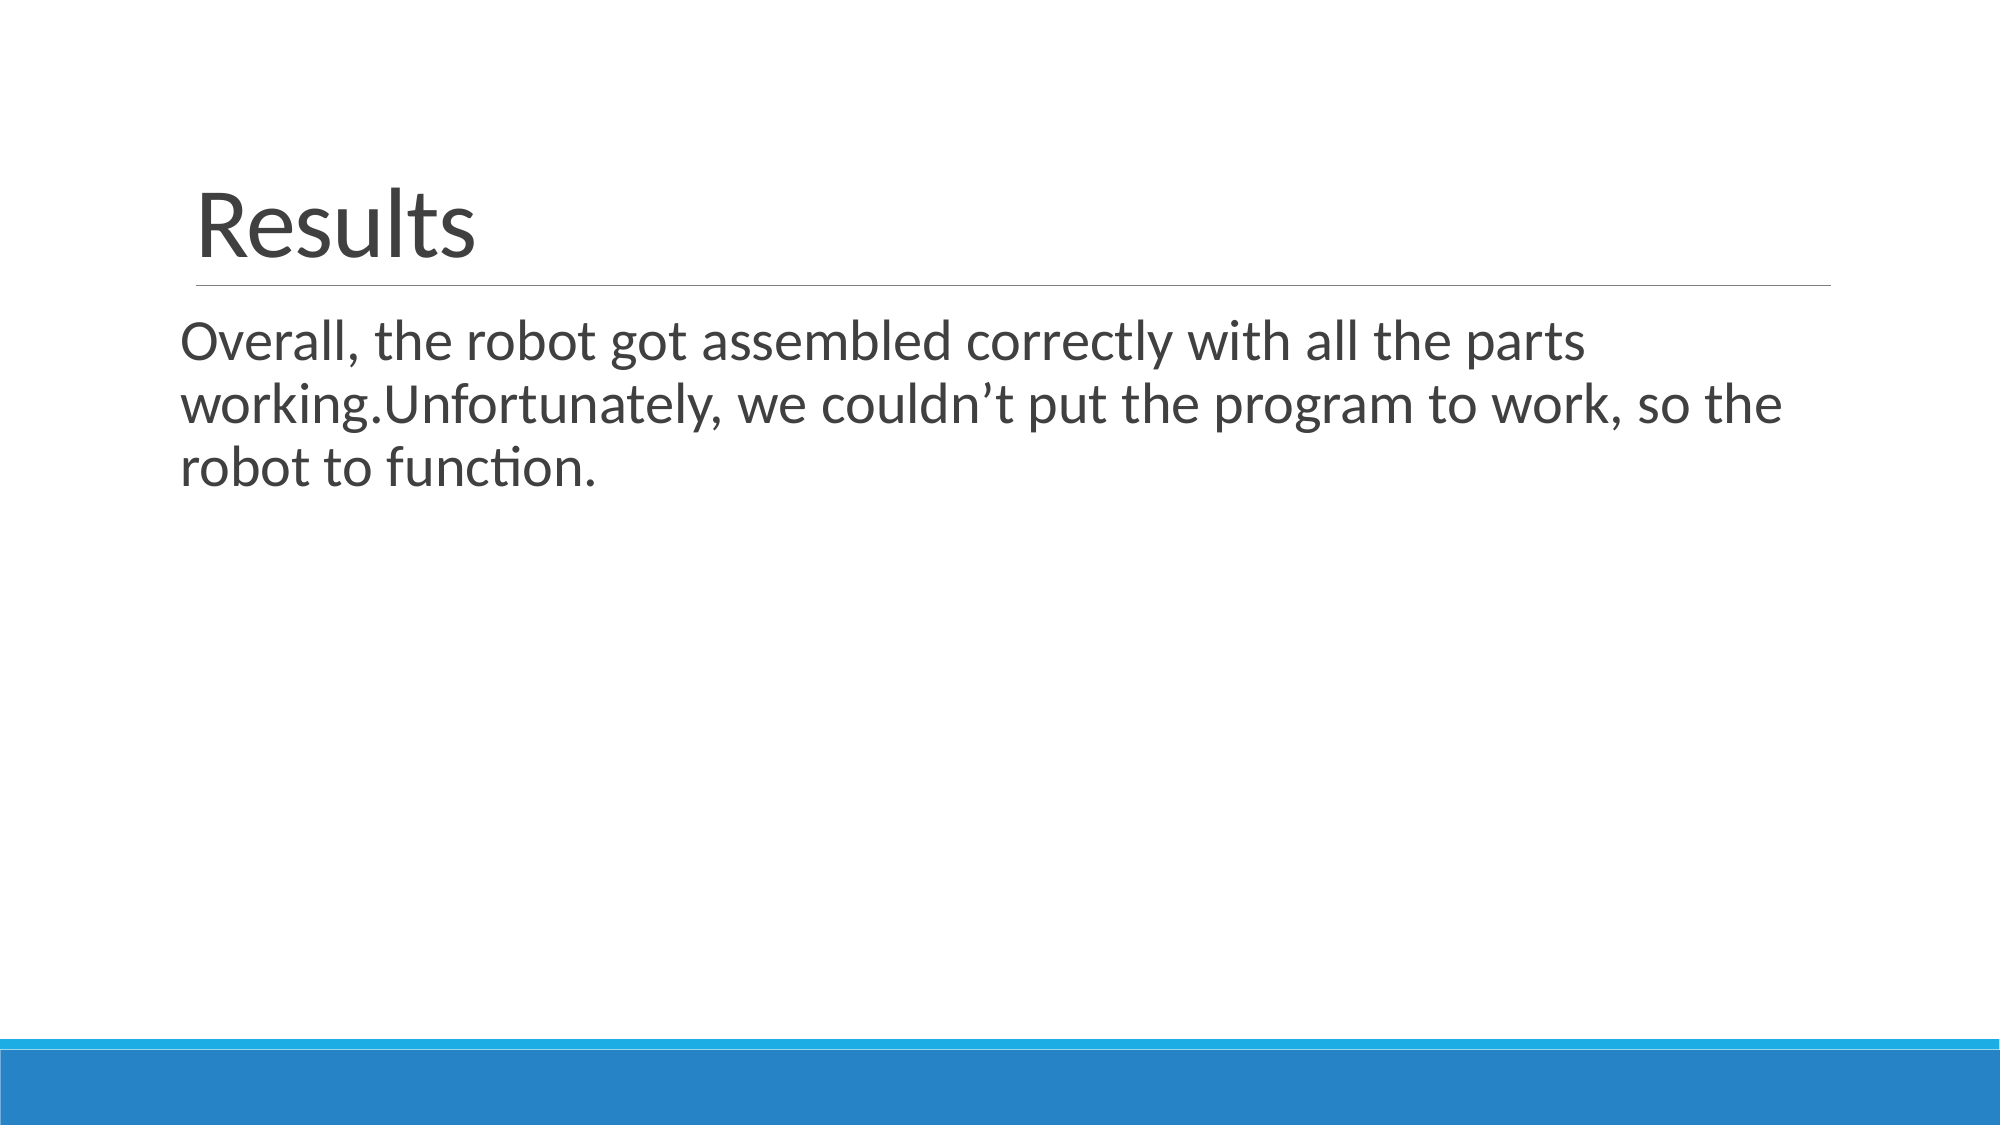

# Results
Overall, the robot got assembled correctly with all the parts working.Unfortunately, we couldn’t put the program to work, so the robot to function.